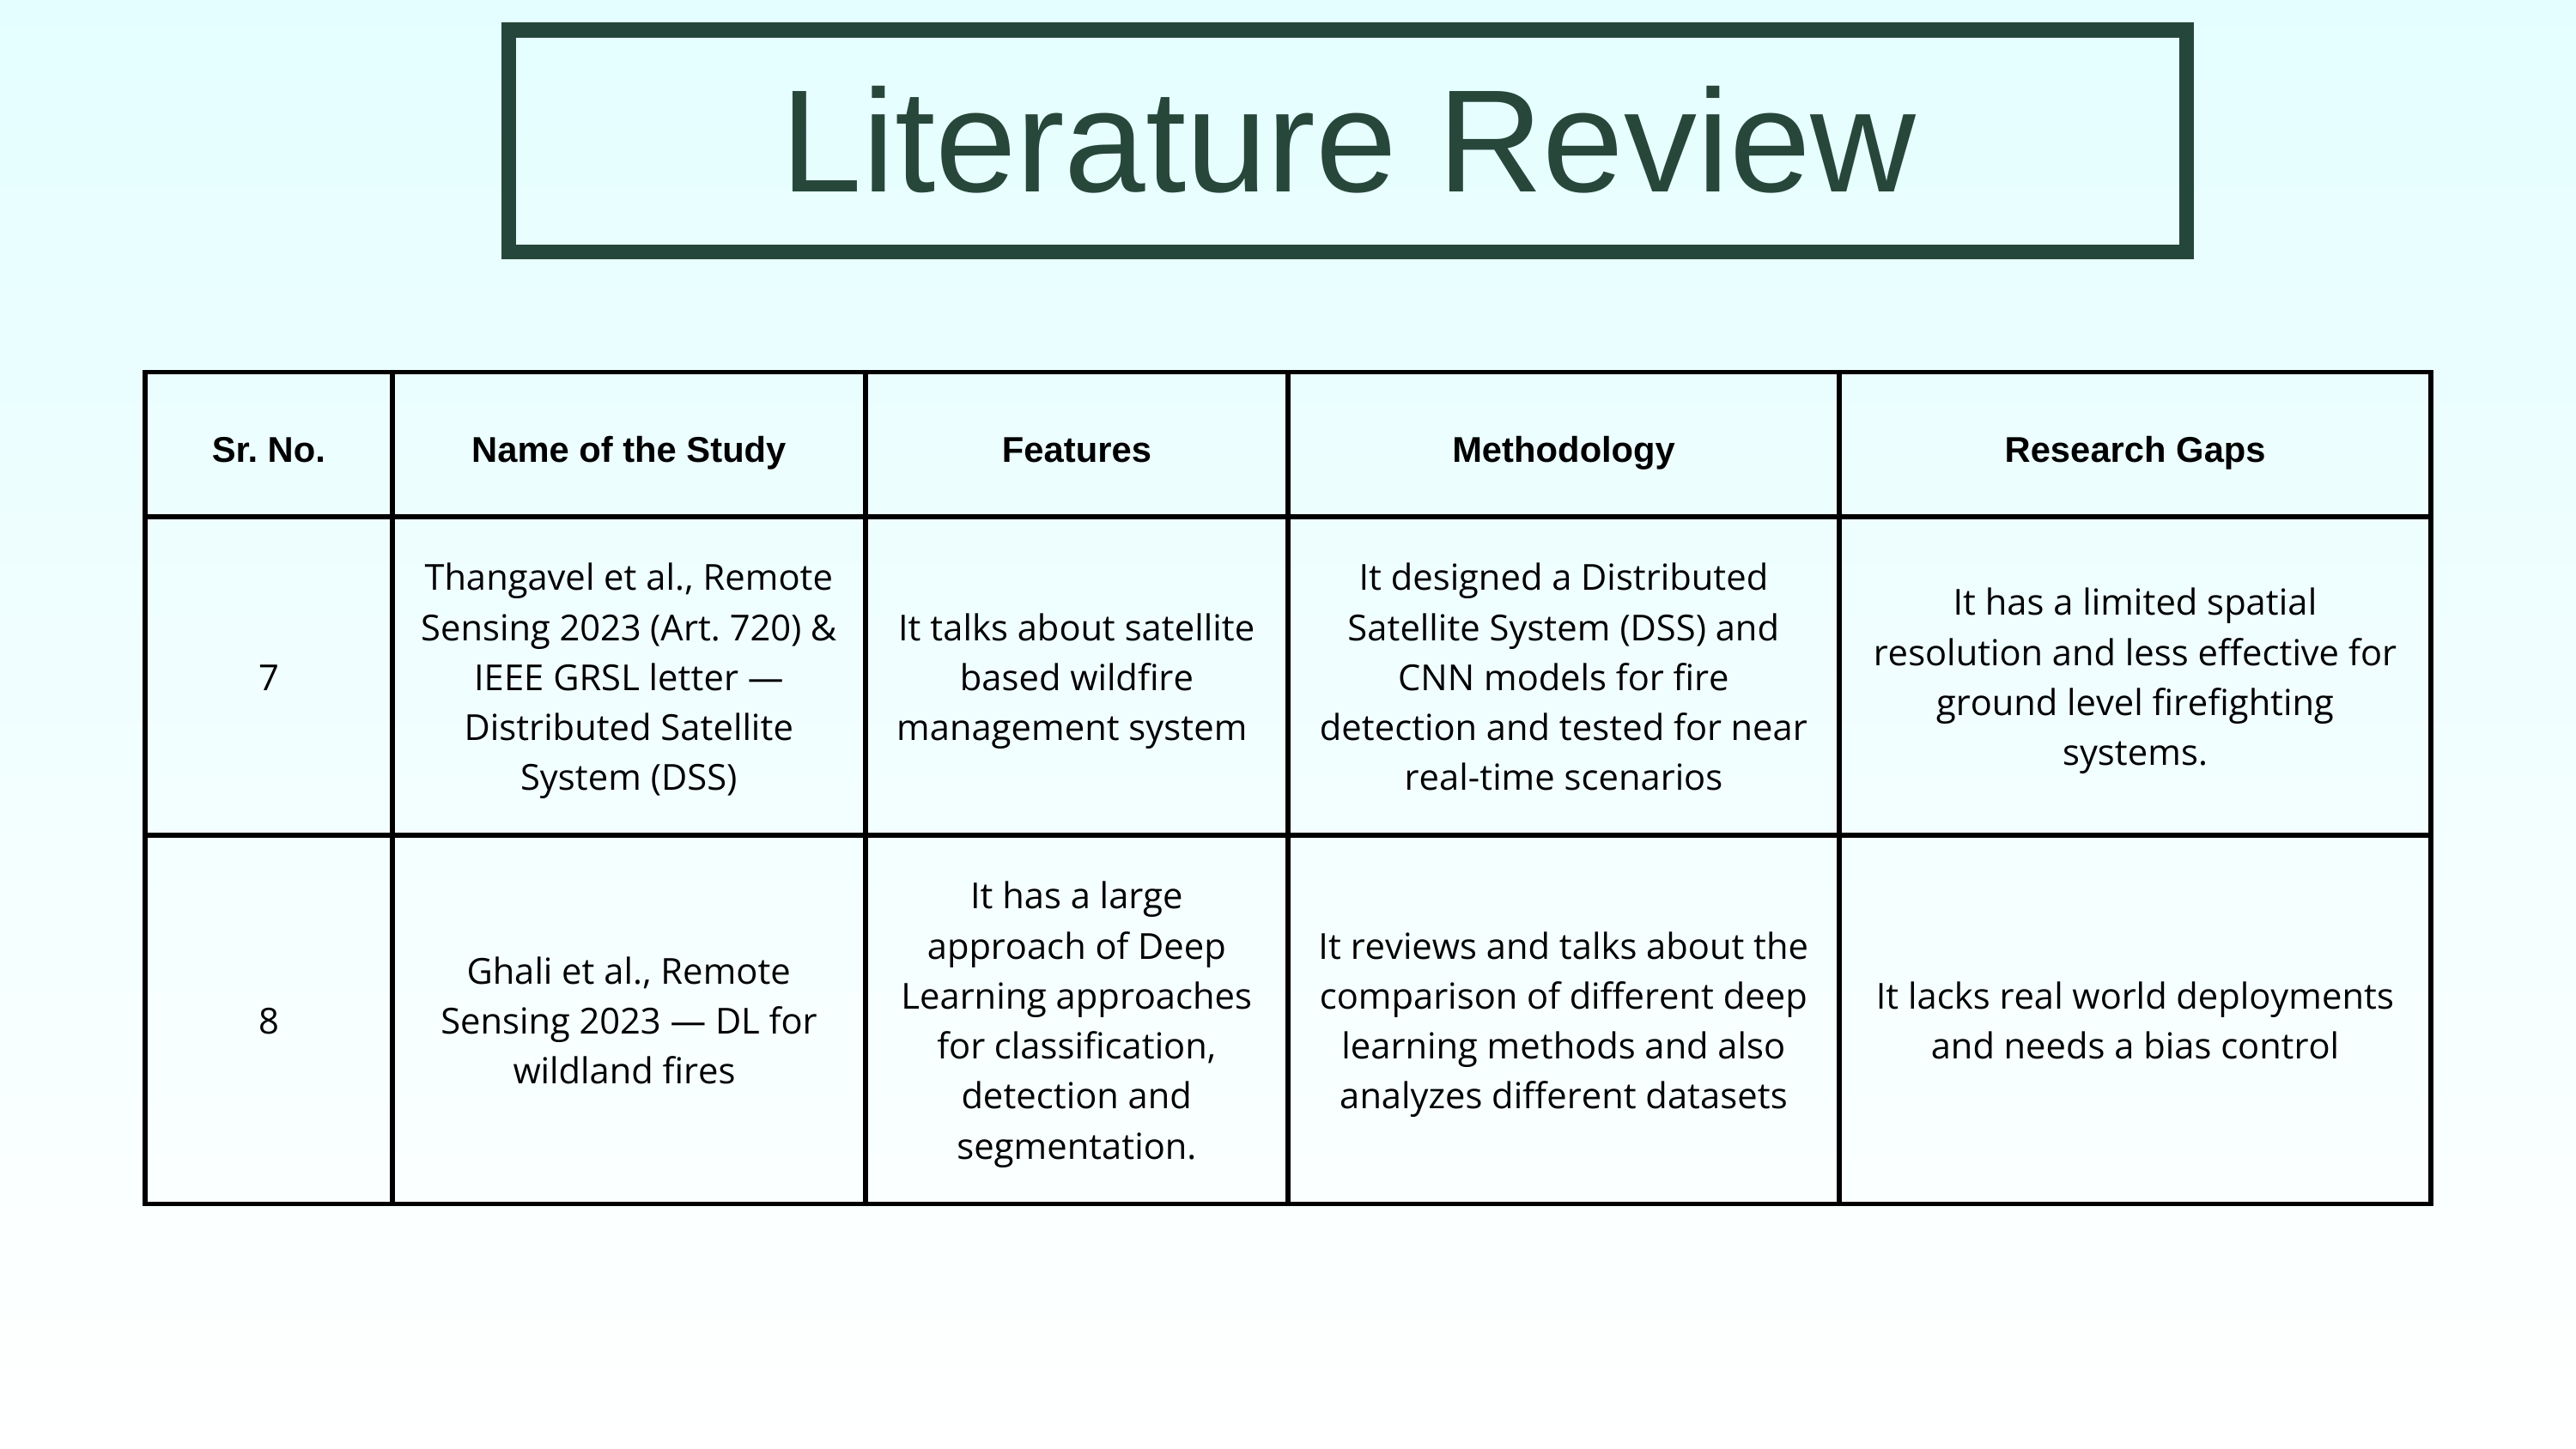

Literature Review
| Sr. No. | Name of the Study | Features | Methodology | Research Gaps |
| --- | --- | --- | --- | --- |
| 7 | Thangavel et al., Remote Sensing 2023 (Art. 720) & IEEE GRSL letter — Distributed Satellite System (DSS) | It talks about satellite based wildfire management system | It designed a Distributed Satellite System (DSS) and CNN models for fire detection and tested for near real-time scenarios | It has a limited spatial resolution and less effective for ground level firefighting systems. |
| 8 | Ghali et al., Remote Sensing 2023 — DL for wildland fires | It has a large approach of Deep Learning approaches for classification, detection and segmentation. | It reviews and talks about the comparison of different deep learning methods and also analyzes different datasets | It lacks real world deployments and needs a bias control |